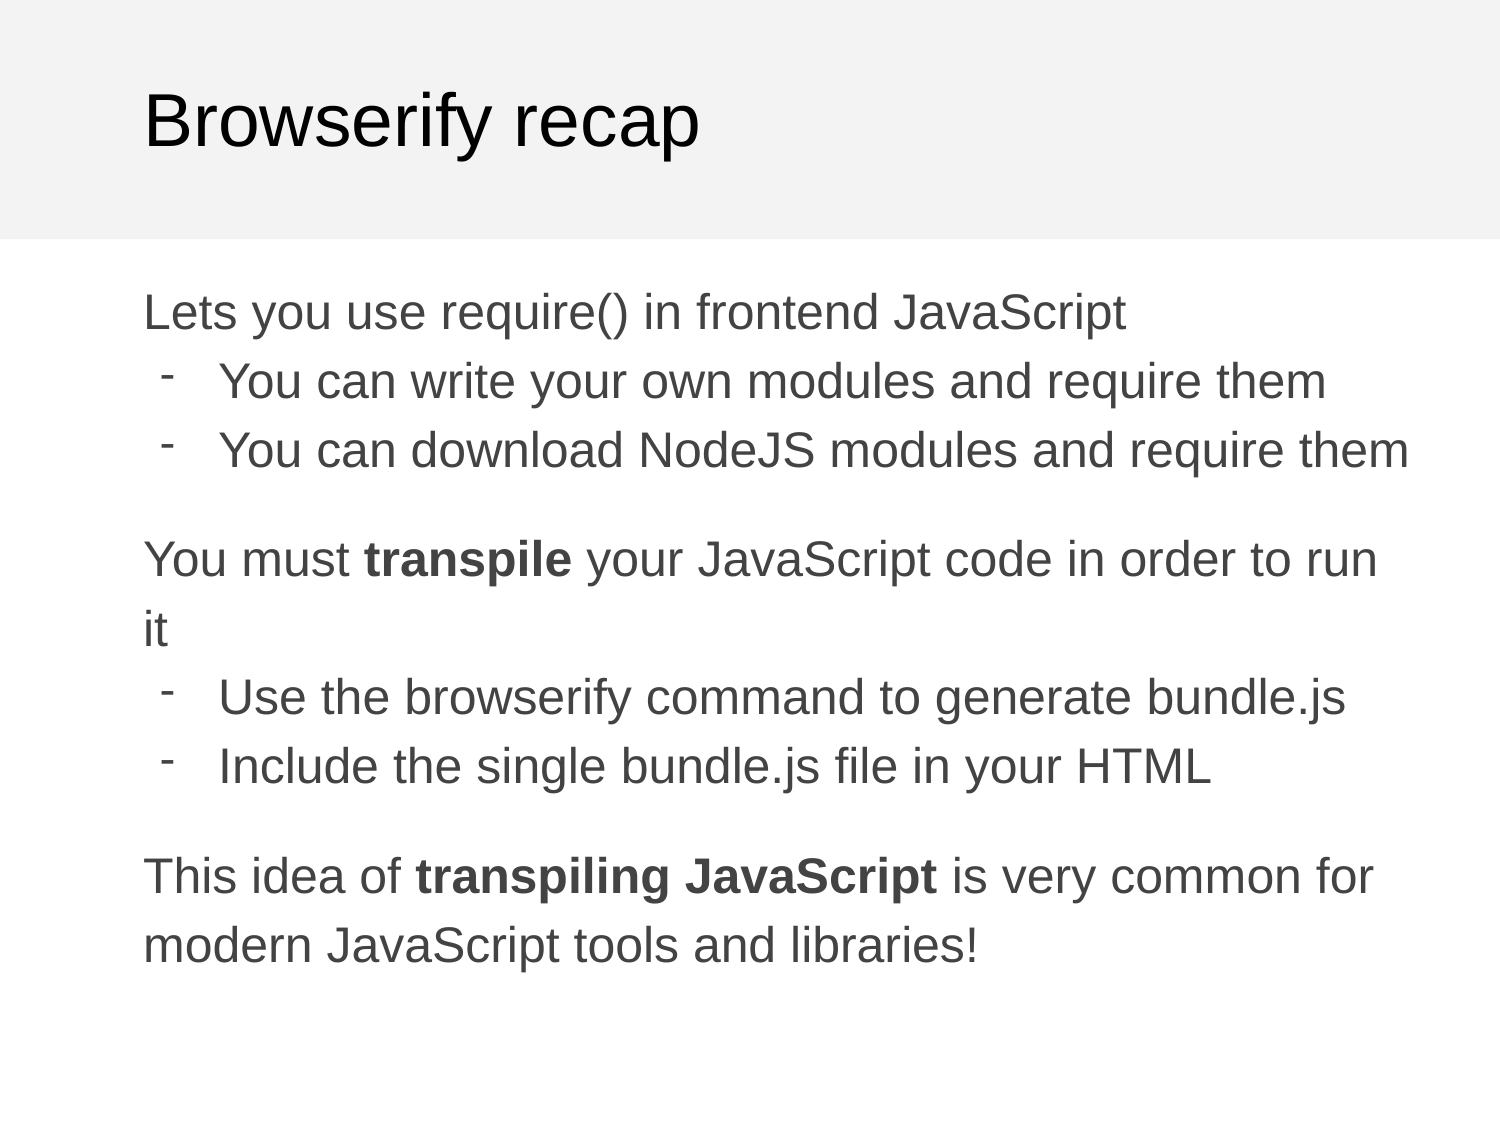

Browserify recap
Lets you use require() in frontend JavaScript
You can write your own modules and require them
You can download NodeJS modules and require them

You must transpile your JavaScript code in order to run it
Use the browserify command to generate bundle.js
Include the single bundle.js file in your HTML

This idea of transpiling JavaScript is very common for modern JavaScript tools and libraries!